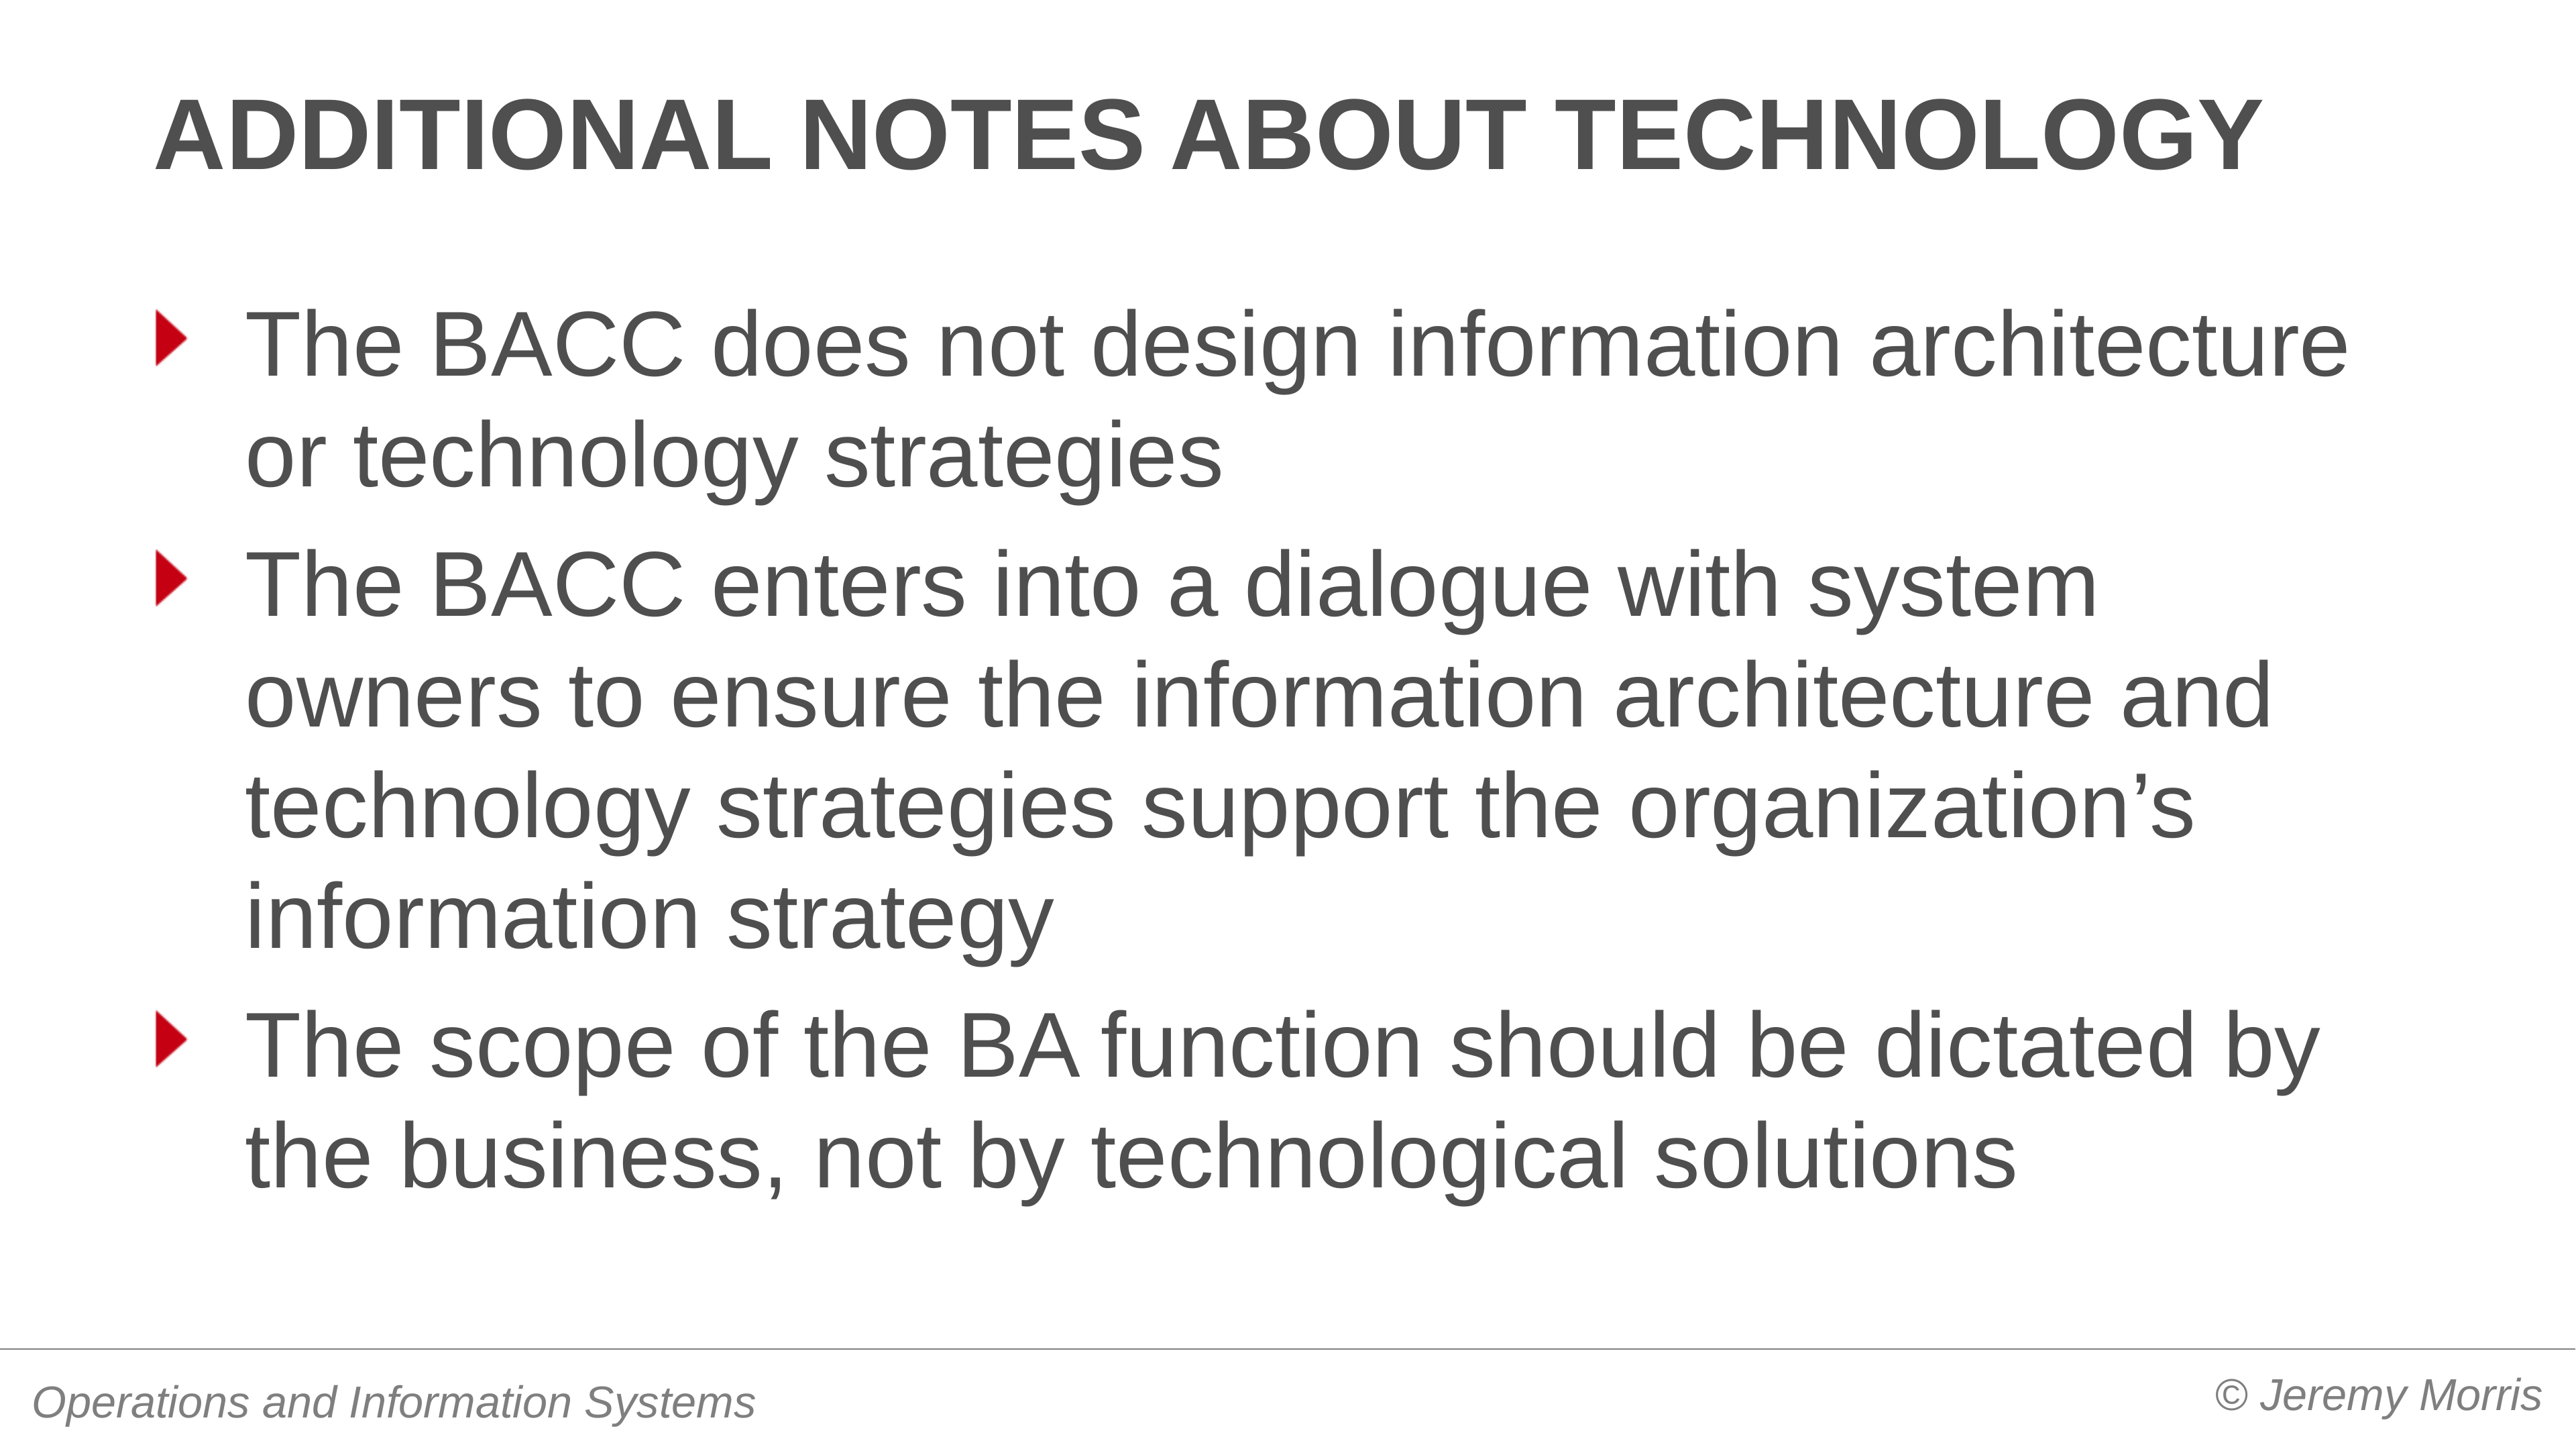

# Additional notes about technology
The BACC does not design information architecture or technology strategies
The BACC enters into a dialogue with system owners to ensure the information architecture and technology strategies support the organization’s information strategy
The scope of the BA function should be dictated by the business, not by technological solutions